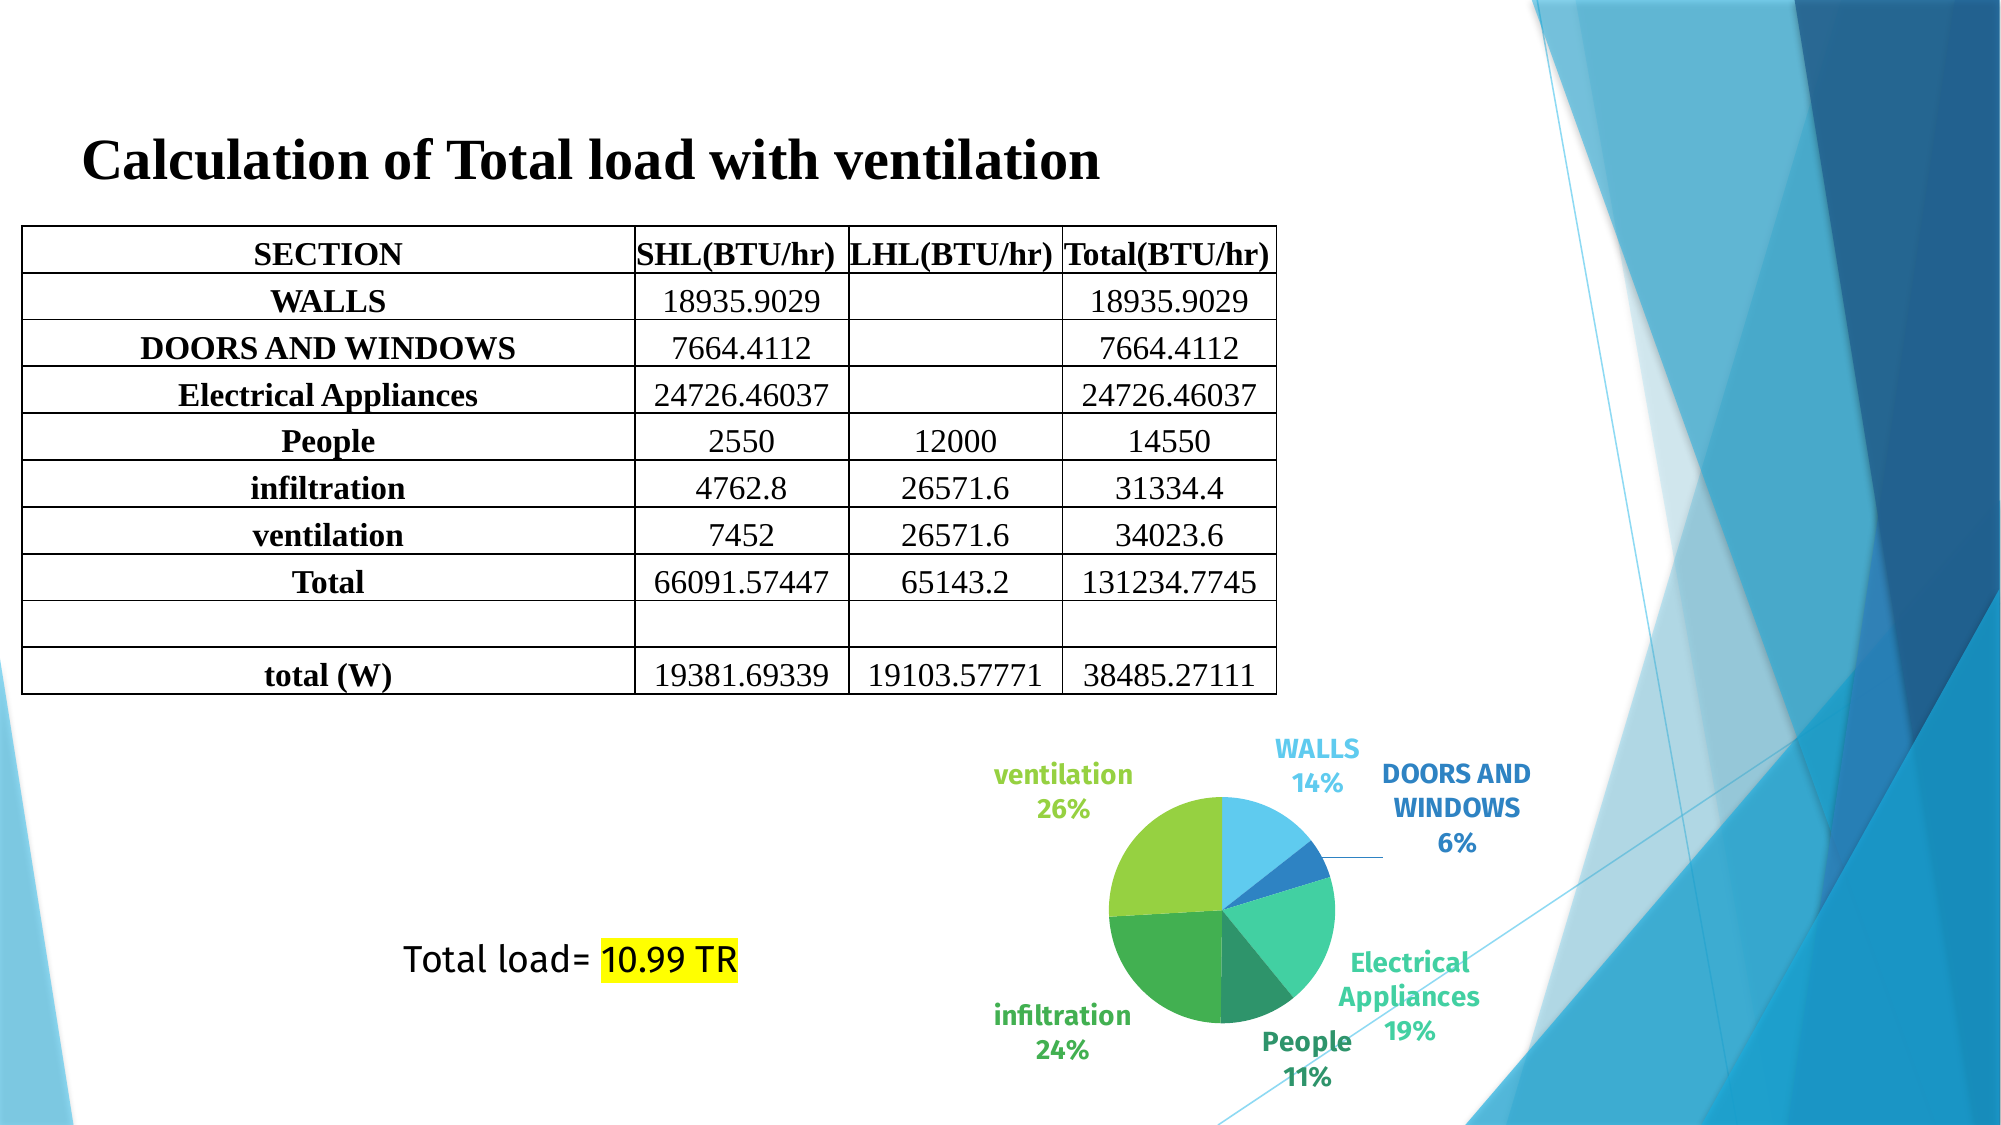

Calculation of Total load with ventilation
| SECTION | SHL(BTU/hr) | LHL(BTU/hr) | Total(BTU/hr) |
| --- | --- | --- | --- |
| WALLS | 18935.9029 |  | 18935.9029 |
| DOORS AND WINDOWS | 7664.4112 |  | 7664.4112 |
| Electrical Appliances | 24726.46037 |  | 24726.46037 |
| People | 2550 | 12000 | 14550 |
| infiltration | 4762.8 | 26571.6 | 31334.4 |
| ventilation | 7452 | 26571.6 | 34023.6 |
| Total | 66091.57447 | 65143.2 | 131234.7745 |
|  |  |  |  |
| total (W) | 19381.69339 | 19103.57771 | 38485.27111 |

### Chart

| Category |  |
|---|---|
| WALLS | 18935.9029 |
| DOORS AND WINDOWS | 7664.411200000001 |
| Electrical Appliances | 24726.460374000002 |
| People | 14550.0 |
|  infiltration  | 31334.4 |
| ventilation | 34023.600000000006 |
Total load= 10.99 TR